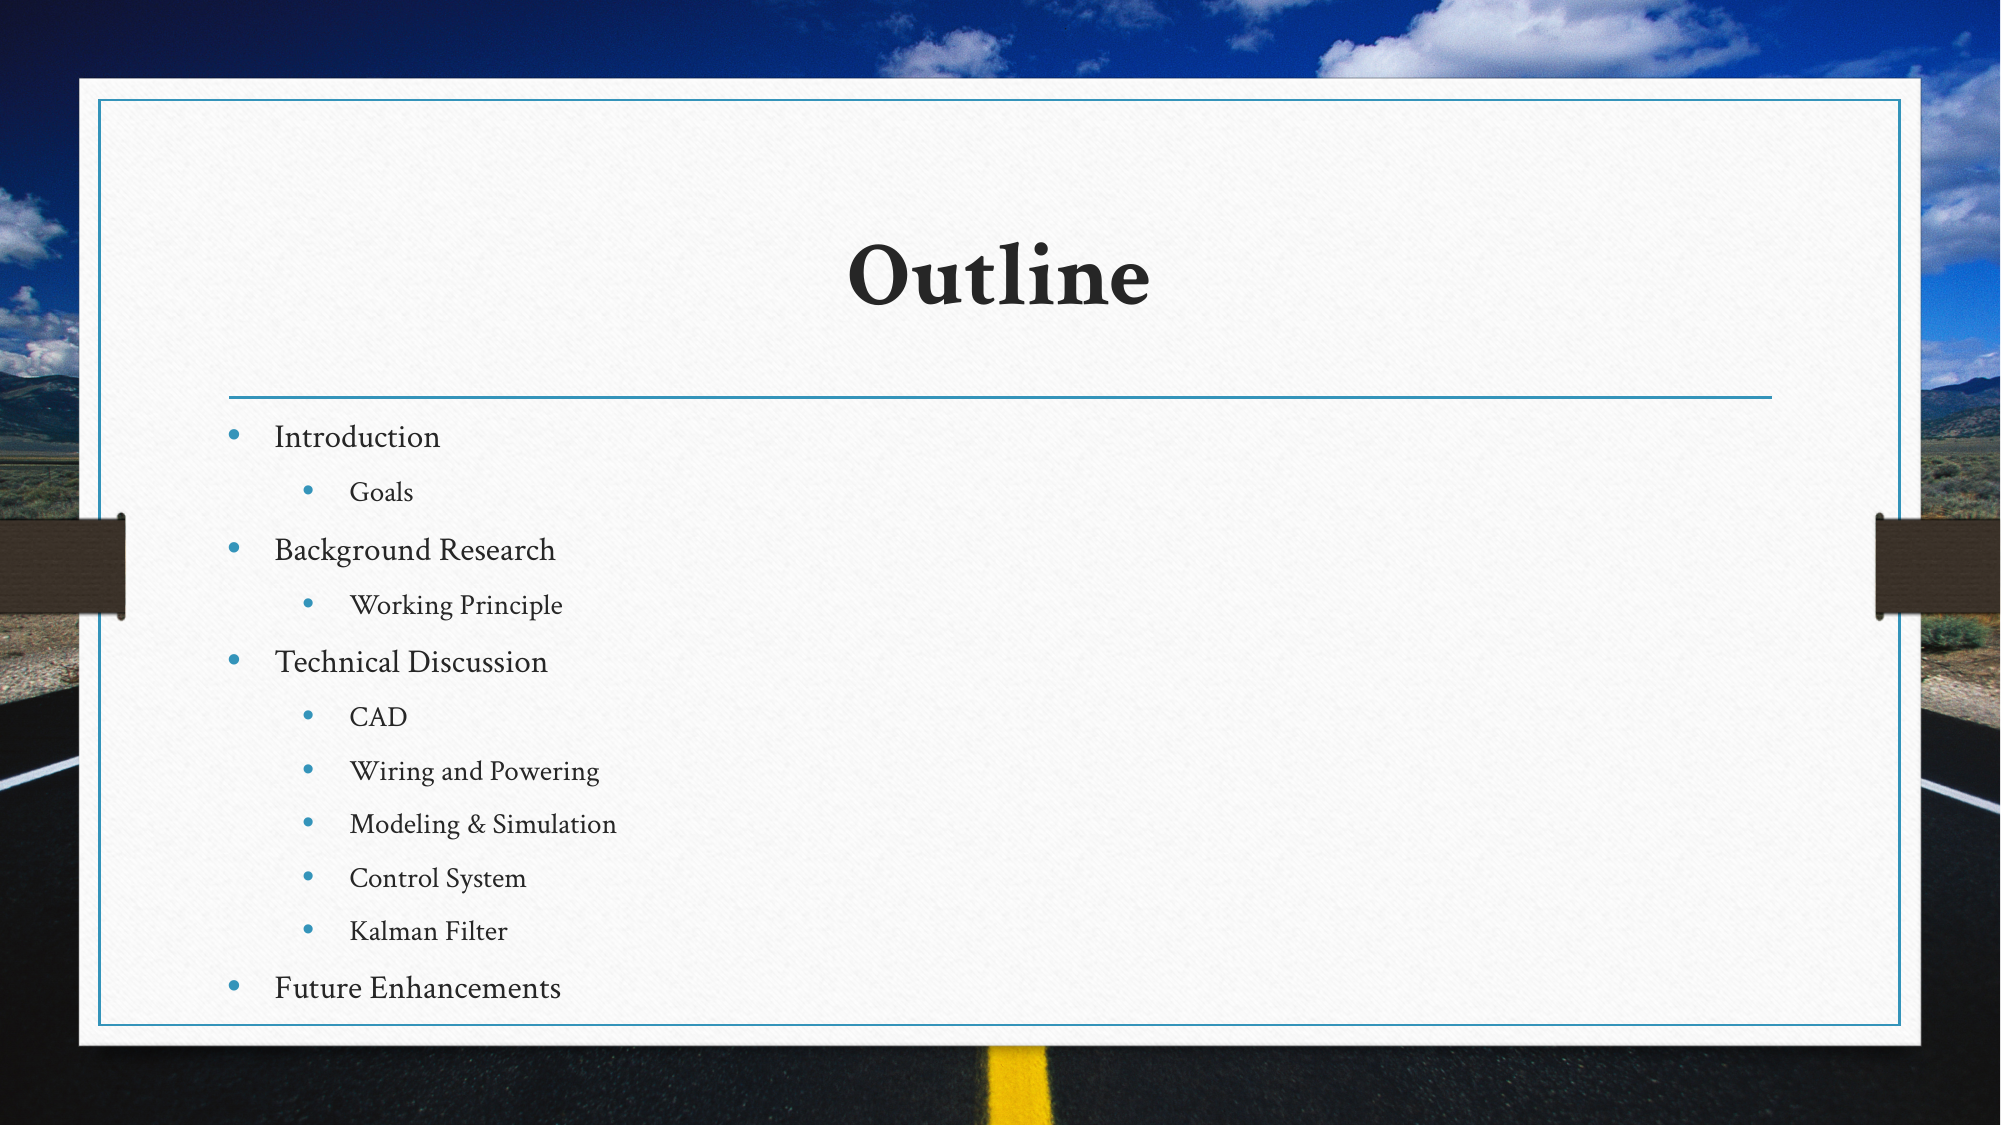

# Outline
Introduction
Goals
Background Research
Working Principle
Technical Discussion
CAD
Wiring and Powering
Modeling & Simulation
Control System
Kalman Filter
Future Enhancements